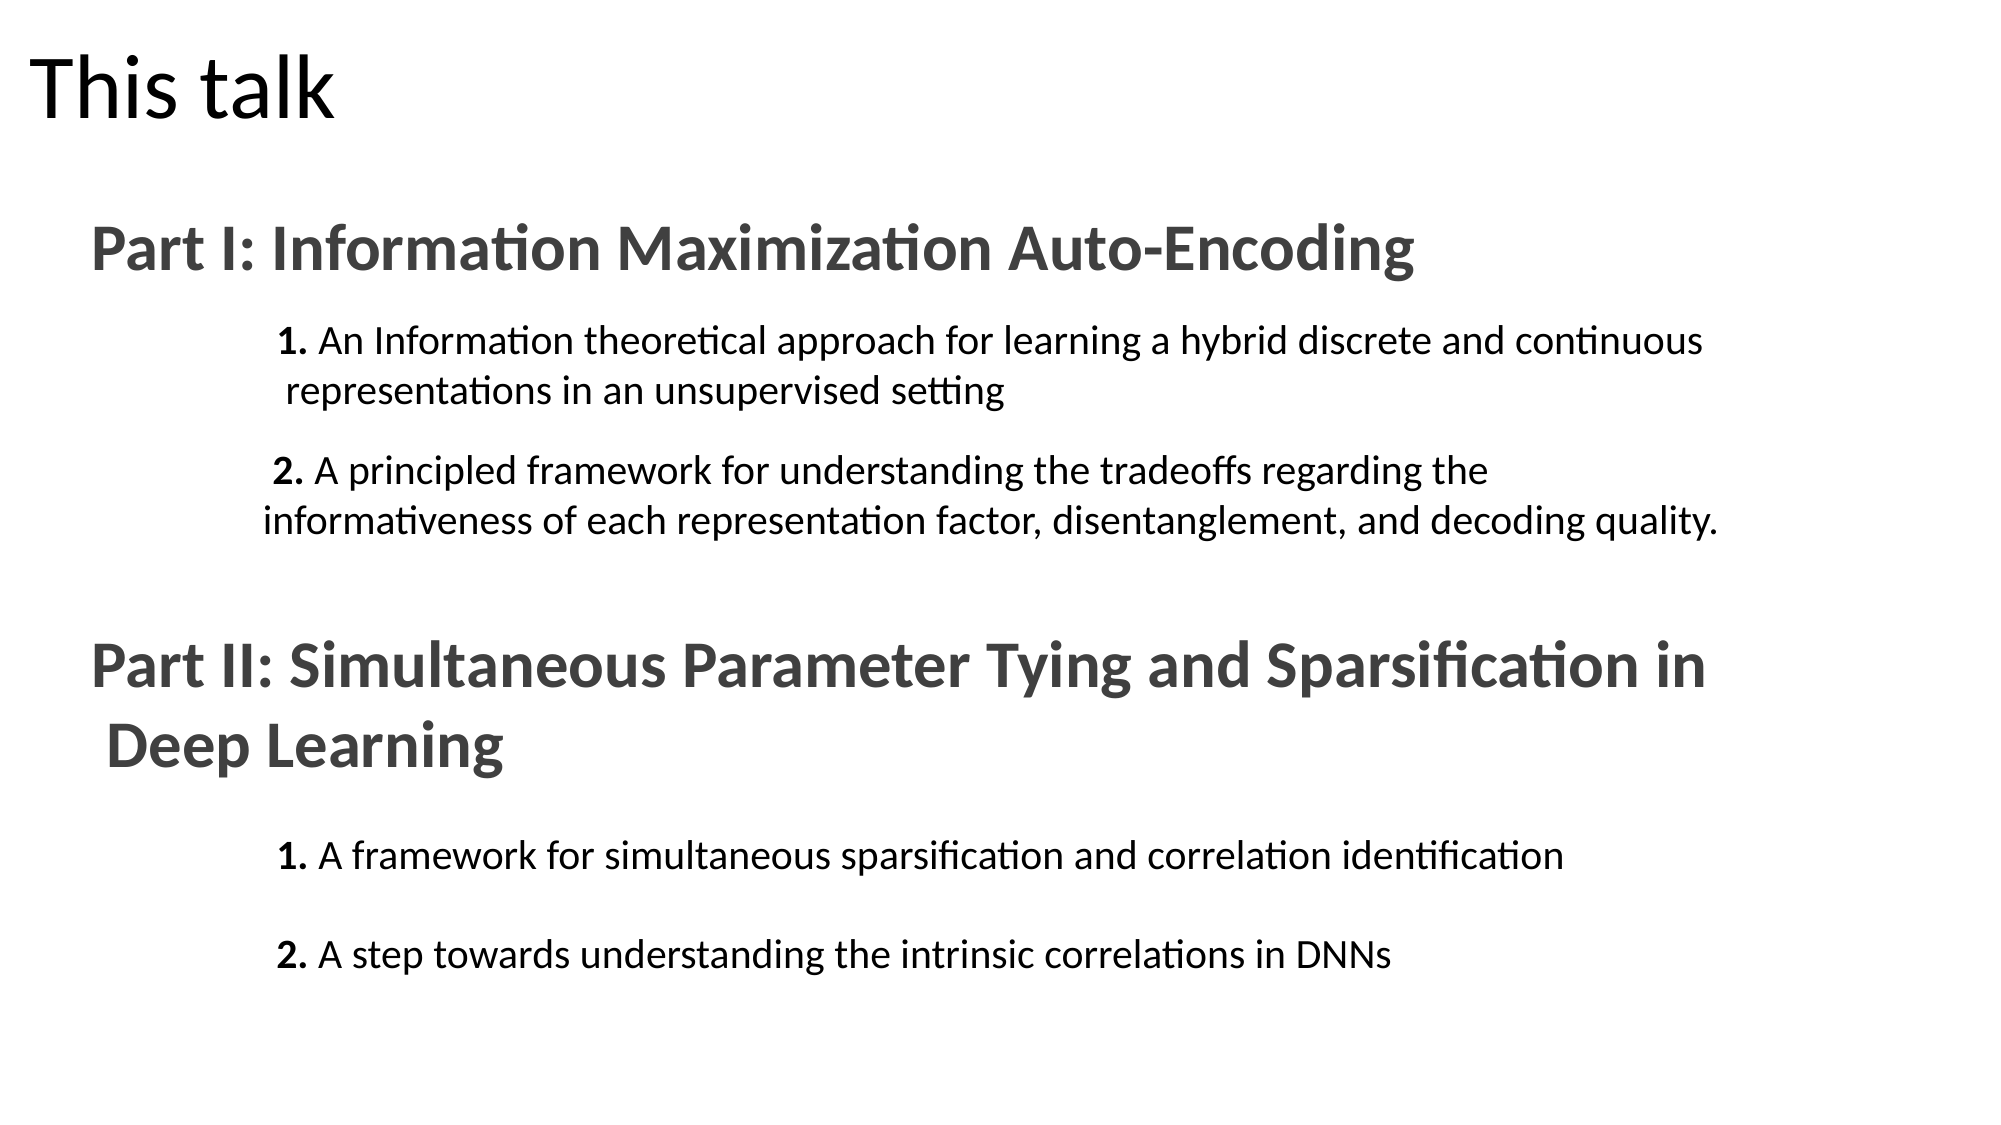

# This talk
Part I: Information Maximization Auto-Encoding
1. An Information theoretical approach for learning a hybrid discrete and continuous      representations in an unsupervised setting
 2. A principled framework for understanding the tradeoffs regarding the informativeness of each representation factor, disentanglement, and decoding quality.

Part II: Simultaneous Parameter Tying and Sparsification in   Deep Learning
1. A framework for simultaneous sparsification and correlation identification
2. A step towards understanding the intrinsic correlations in DNNs